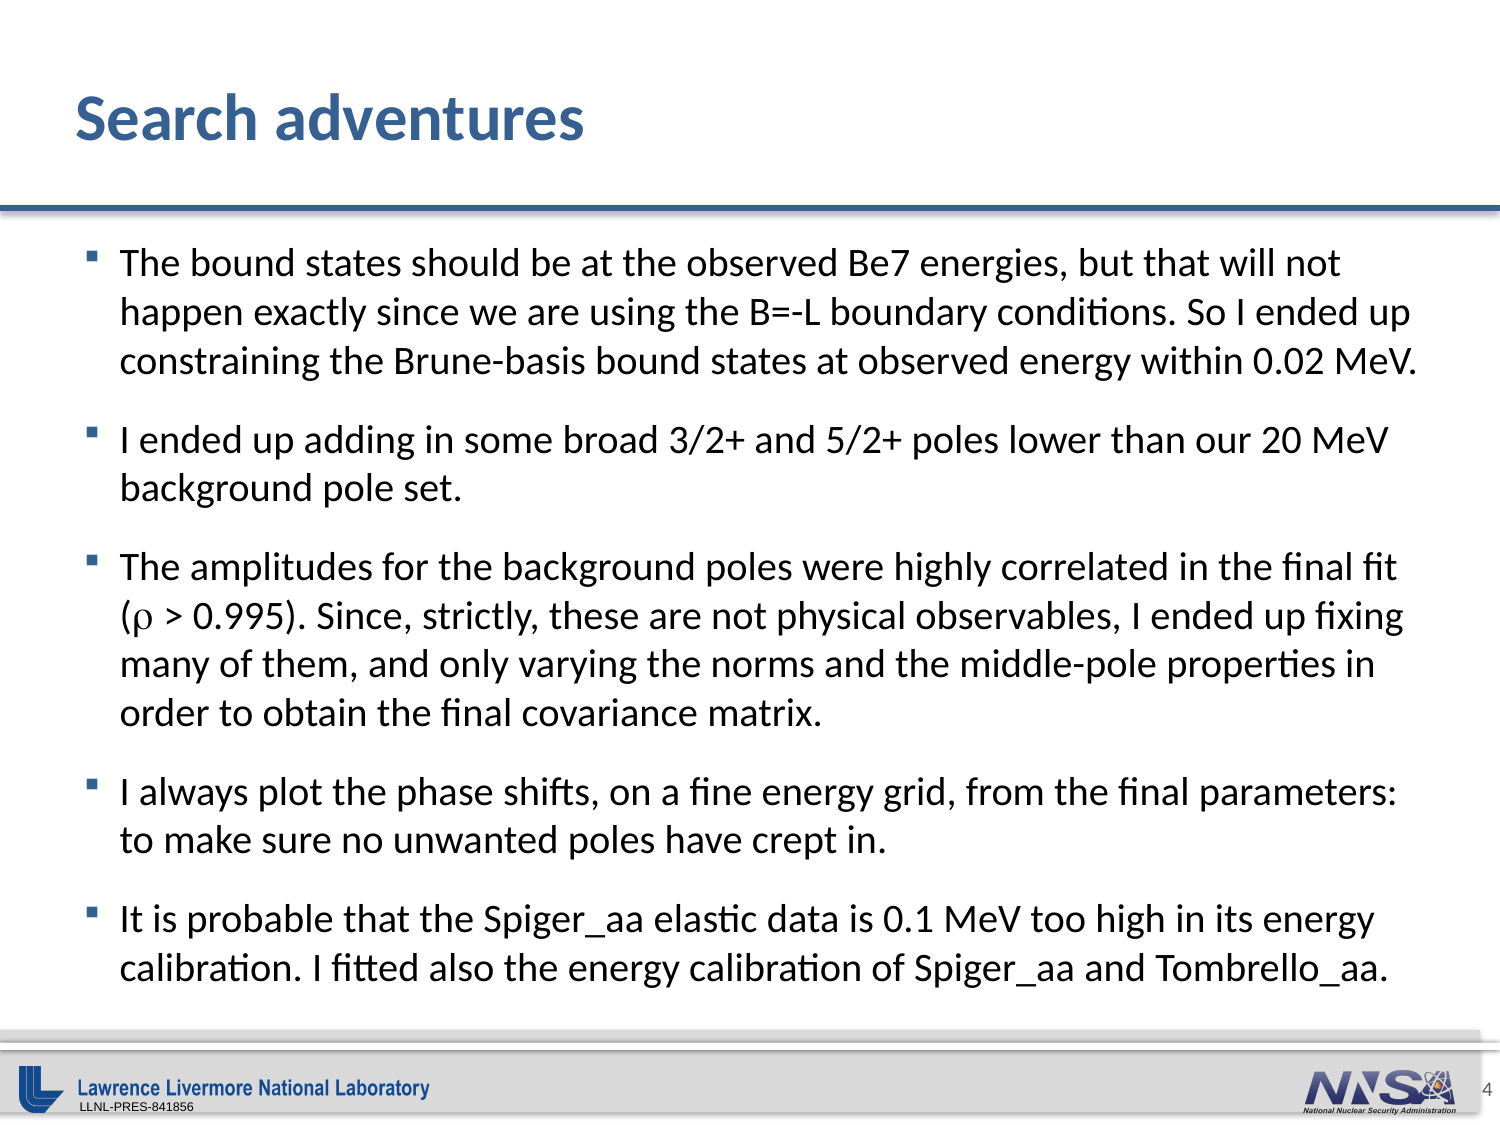

# Search adventures
The bound states should be at the observed Be7 energies, but that will not happen exactly since we are using the B=-L boundary conditions. So I ended up constraining the Brune-basis bound states at observed energy within 0.02 MeV.
I ended up adding in some broad 3/2+ and 5/2+ poles lower than our 20 MeV background pole set.
The amplitudes for the background poles were highly correlated in the final fit (ρ > 0.995). Since, strictly, these are not physical observables, I ended up fixing many of them, and only varying the norms and the middle-pole properties in order to obtain the final covariance matrix.
I always plot the phase shifts, on a fine energy grid, from the final parameters: to make sure no unwanted poles have crept in.
It is probable that the Spiger_aa elastic data is 0.1 MeV too high in its energy calibration. I fitted also the energy calibration of Spiger_aa and Tombrello_aa.